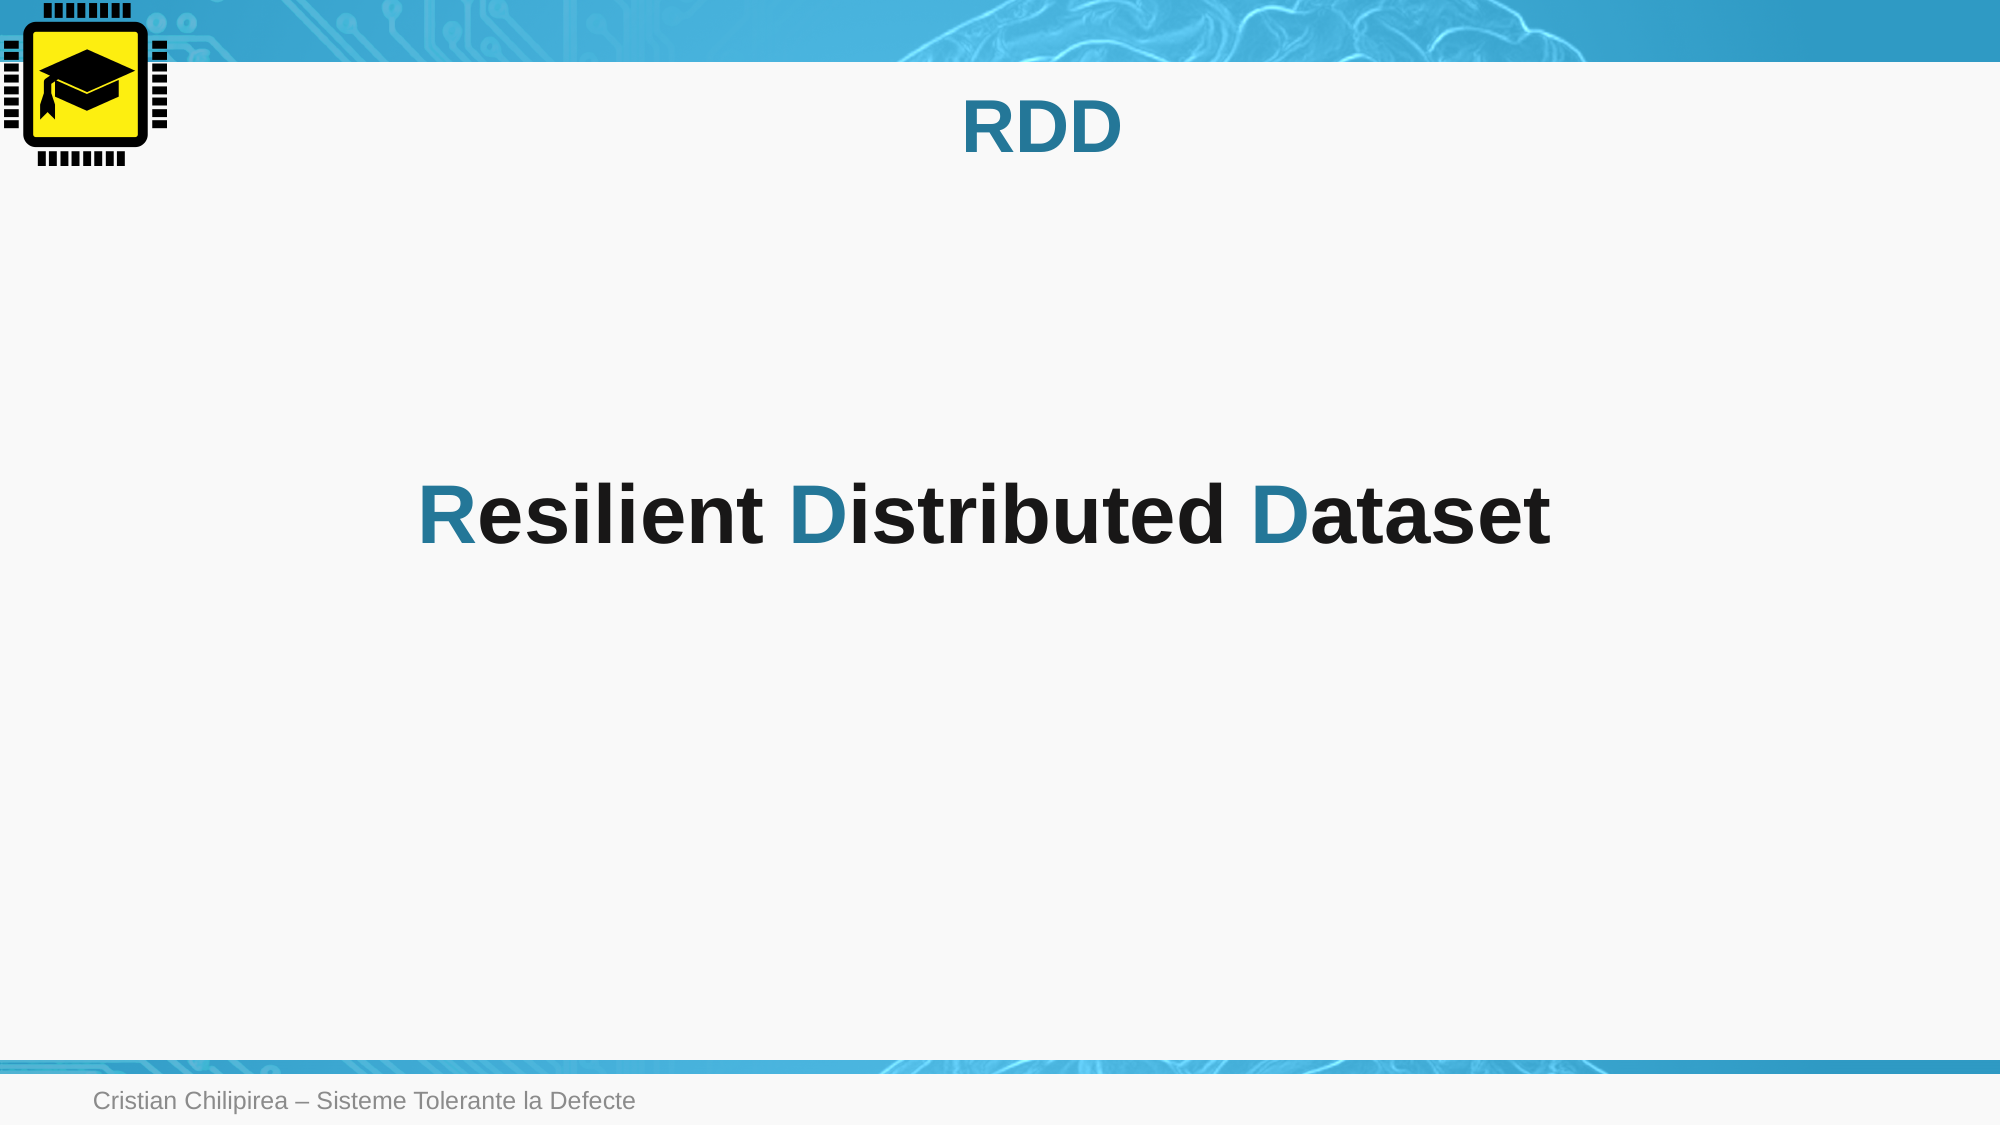

# RDD
Resilient Distributed Dataset
Cristian Chilipirea – Sisteme Tolerante la Defecte